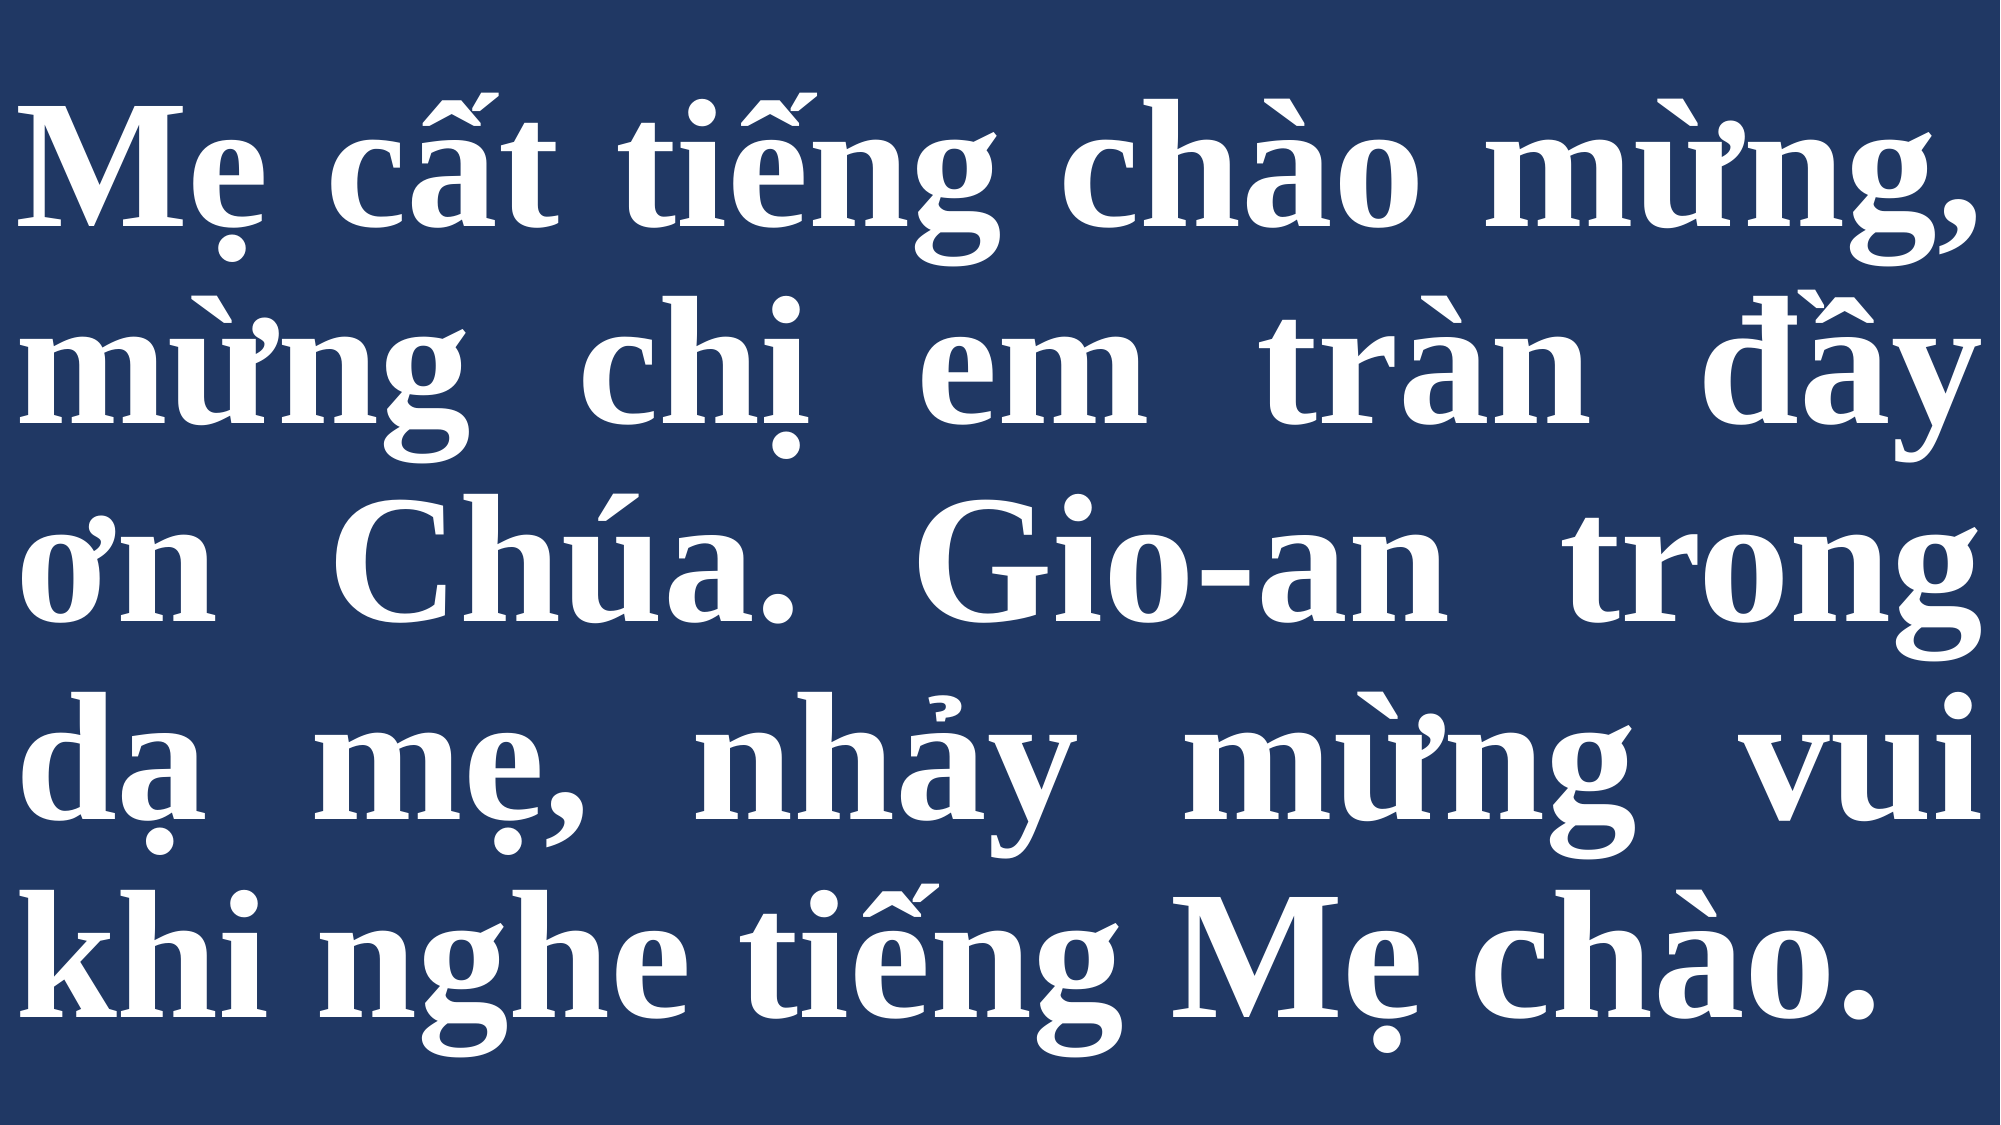

# Mẹ cất tiếng chào mừng, mừng chị em tràn đầy ơn Chúa. Gio-an trong dạ mẹ, nhảy mừng vui khi nghe tiếng Mẹ chào.